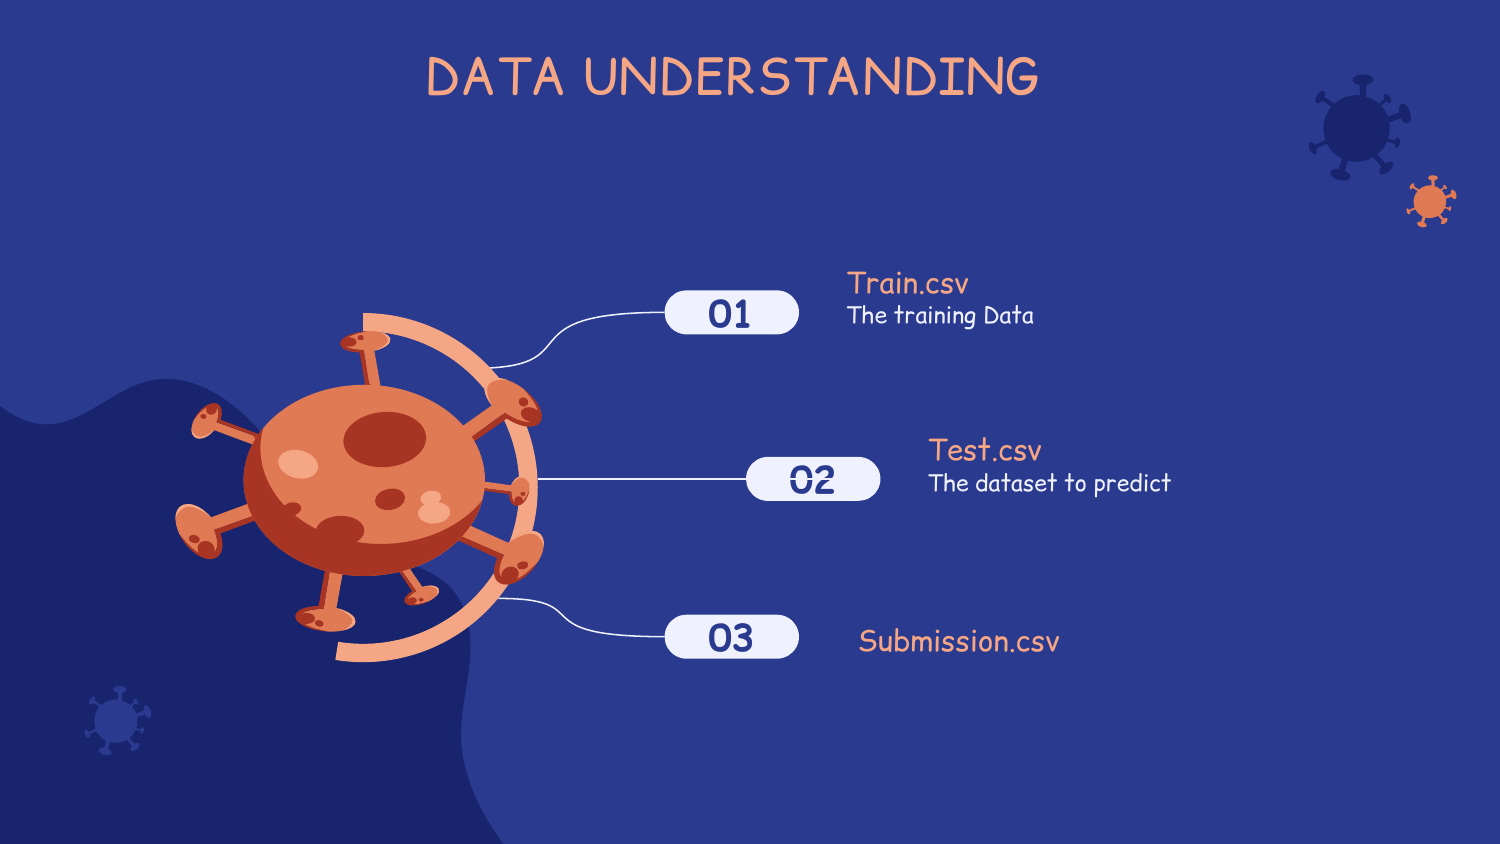

# DATA UNDERSTANDING

Train.csv
01
The training Data

Test.csv
02
The dataset to predict

Submission.csv
03